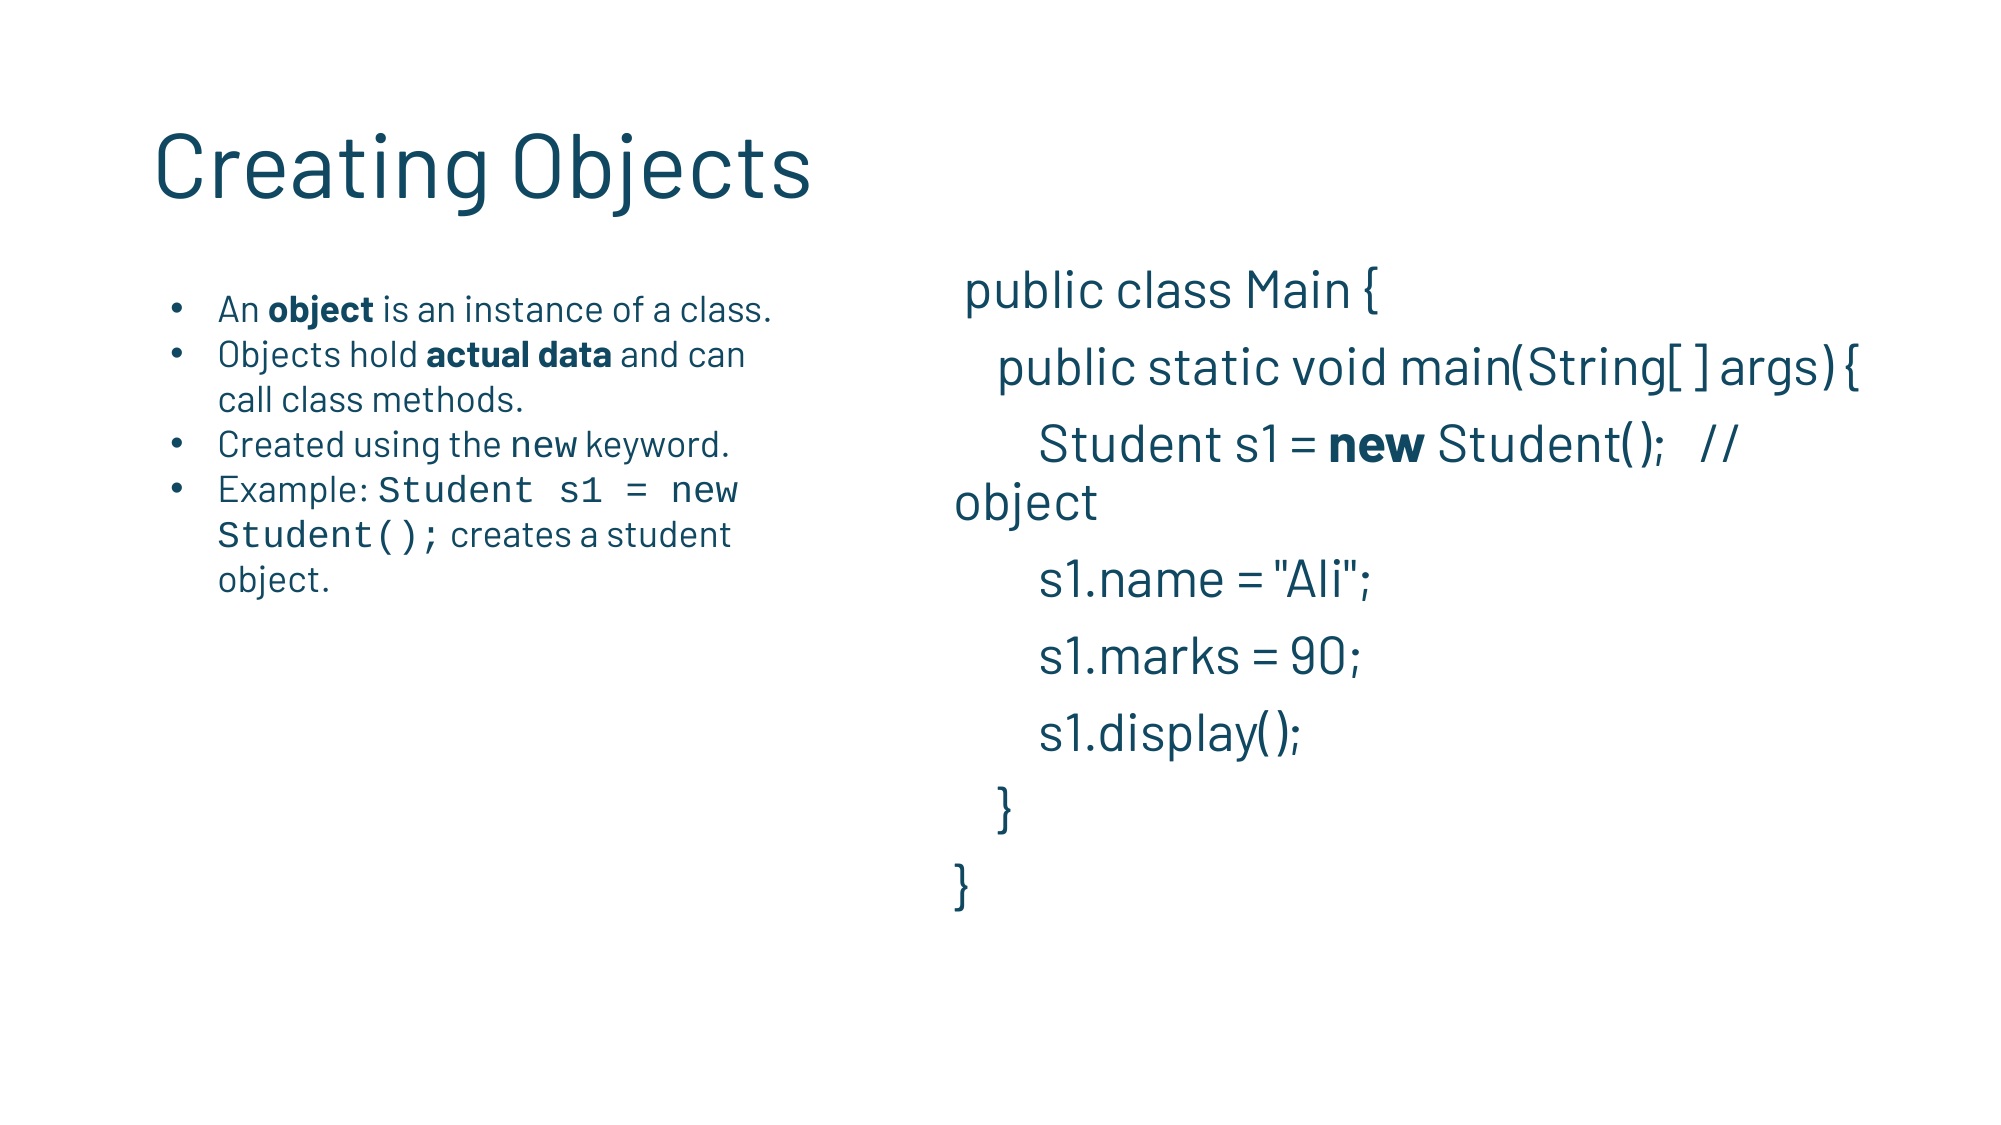

# Creating Objects
 public class Main {
    public static void main(String[] args) {
        Student s1 = new Student();   // object
        s1.name = "Ali";
        s1.marks = 90;
        s1.display();
    }
}

An object is an instance of a class.
Objects hold actual data and can call class methods.
Created using the new keyword.
Example: Student s1 = new Student(); creates a student object.